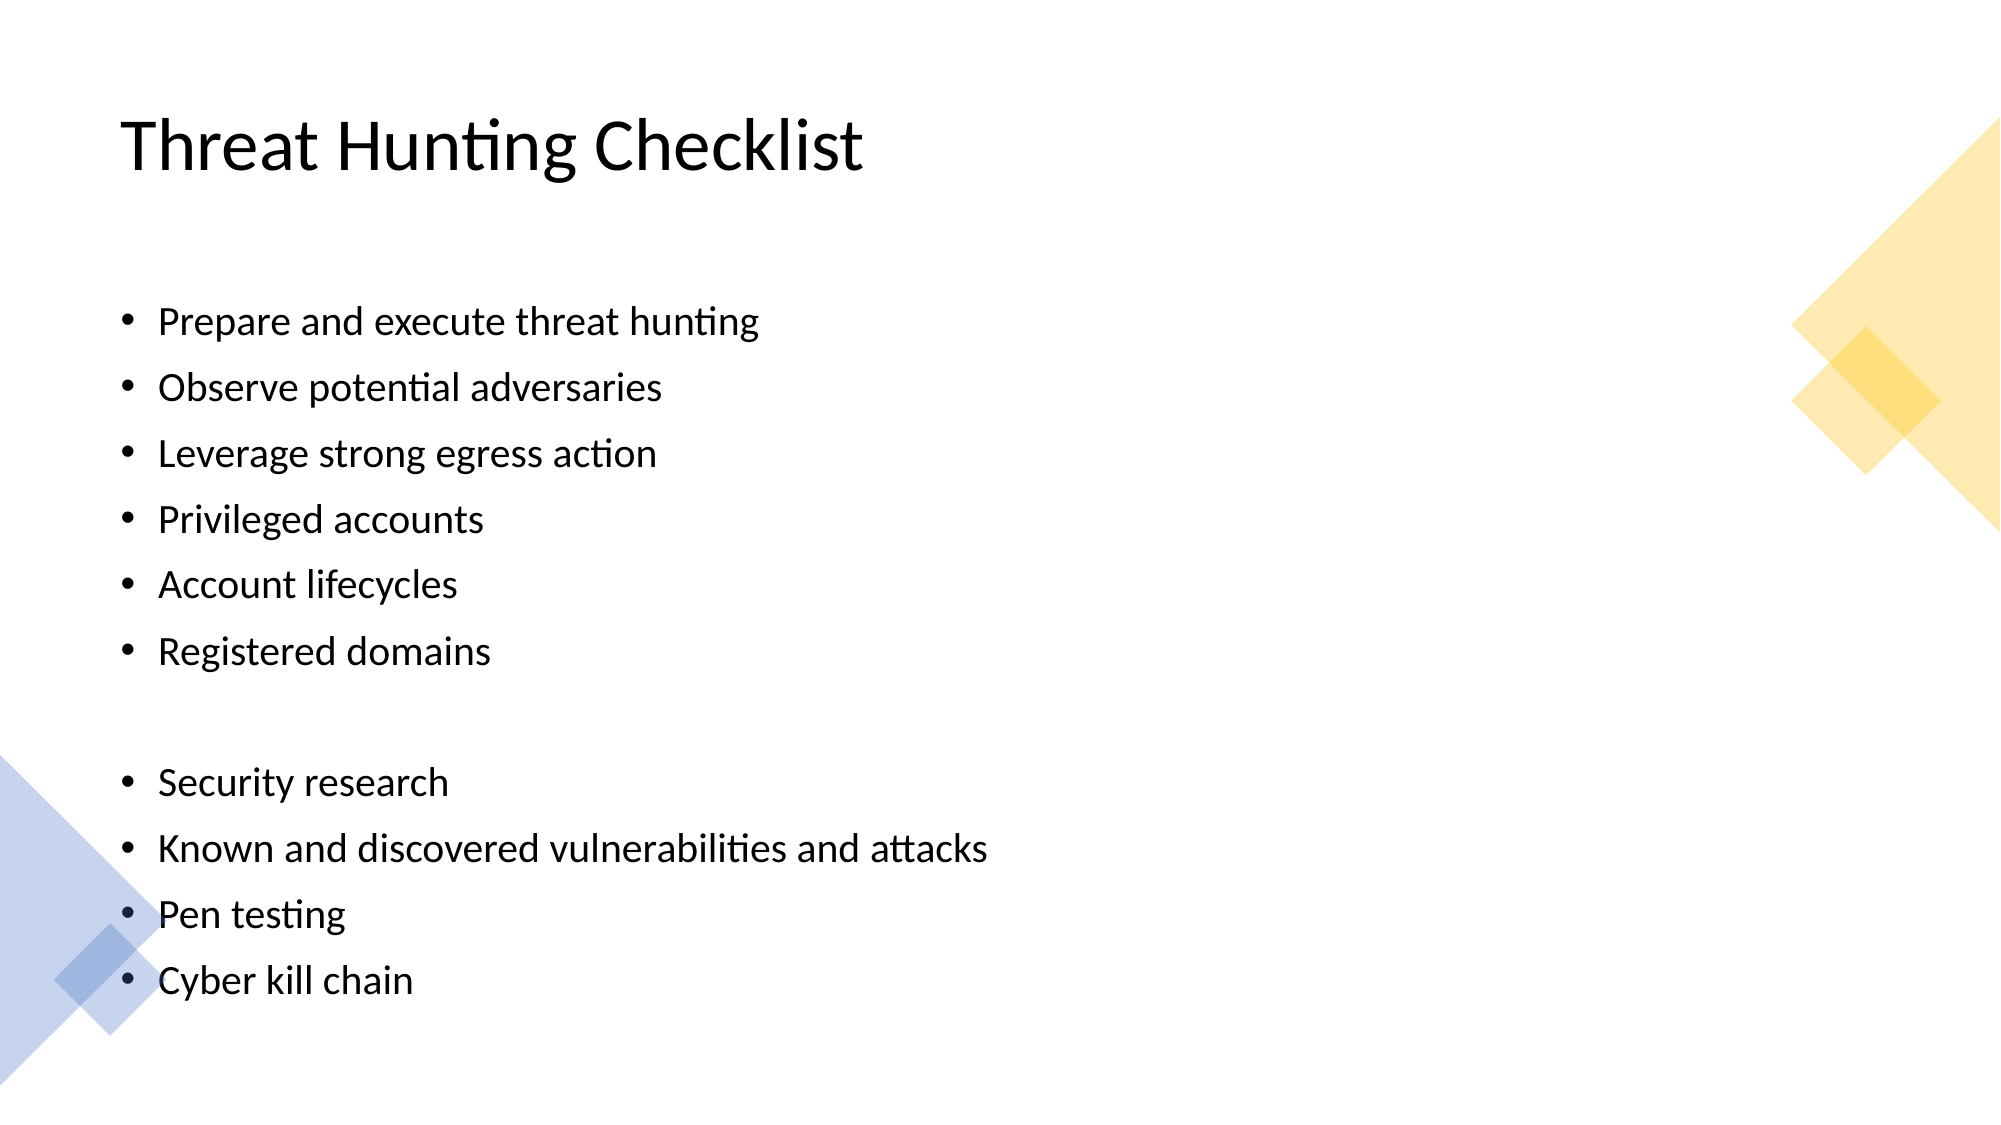

# Threat Hunting Checklist

Prepare and execute threat hunting
Observe potential adversaries
Leverage strong egress action
Privileged accounts
Account lifecycles
Registered domains

Security research
Known and discovered vulnerabilities and attacks
Pen testing
Cyber kill chain